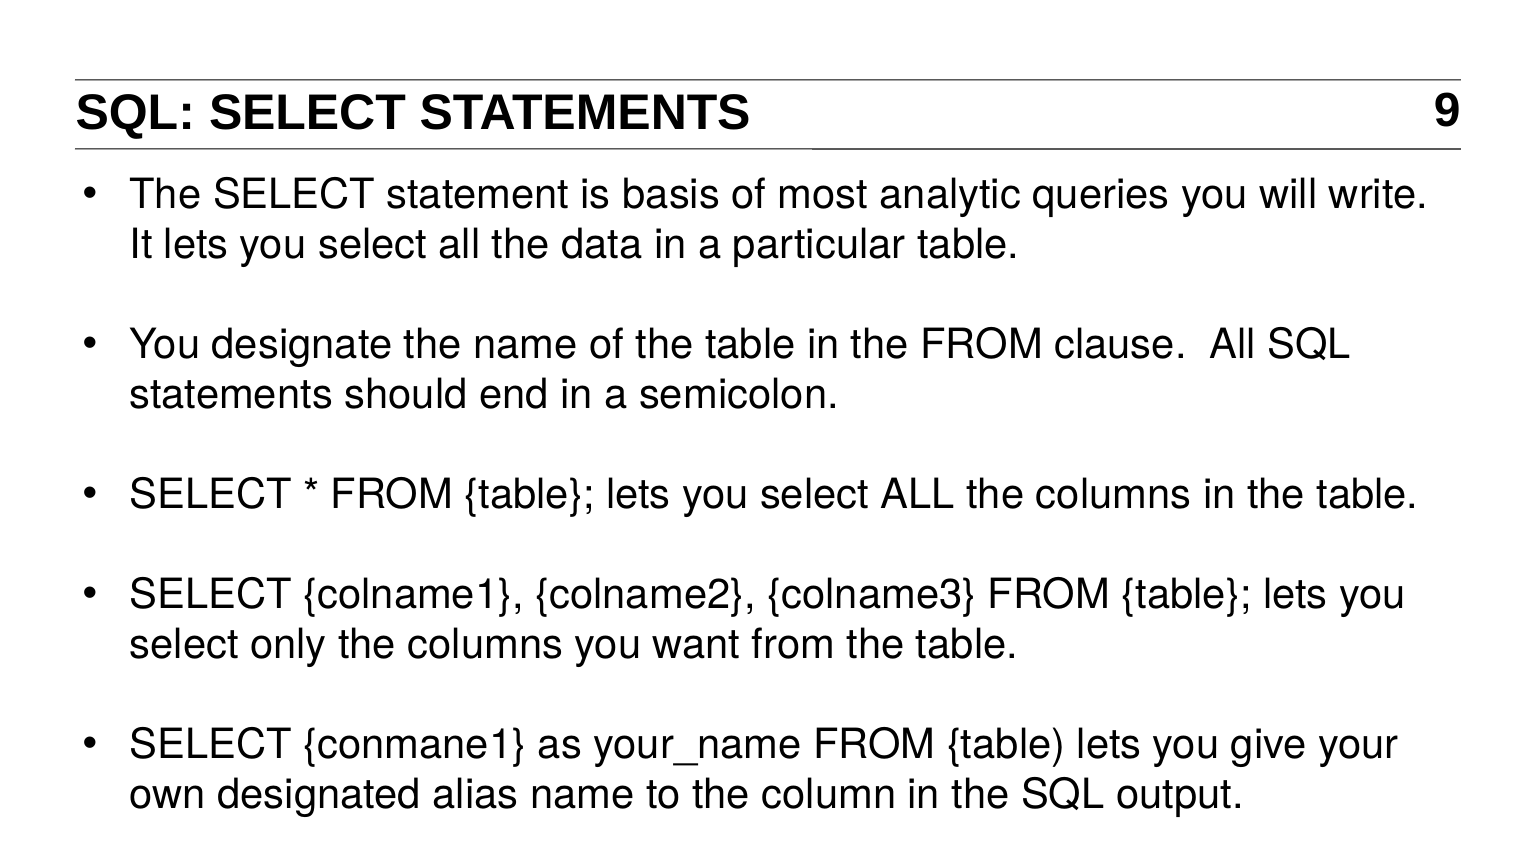

SQL: select statements
9
The SELECT statement is basis of most analytic queries you will write. It lets you select all the data in a particular table.

You designate the name of the table in the FROM clause.  All SQL statements should end in a semicolon.

SELECT * FROM {table}; lets you select ALL the columns in the table.

SELECT {colname1}, {colname2}, {colname3} FROM {table}; lets you select only the columns you want from the table.

SELECT {conmane1} as your_name FROM {table) lets you give your own designated alias name to the column in the SQL output.